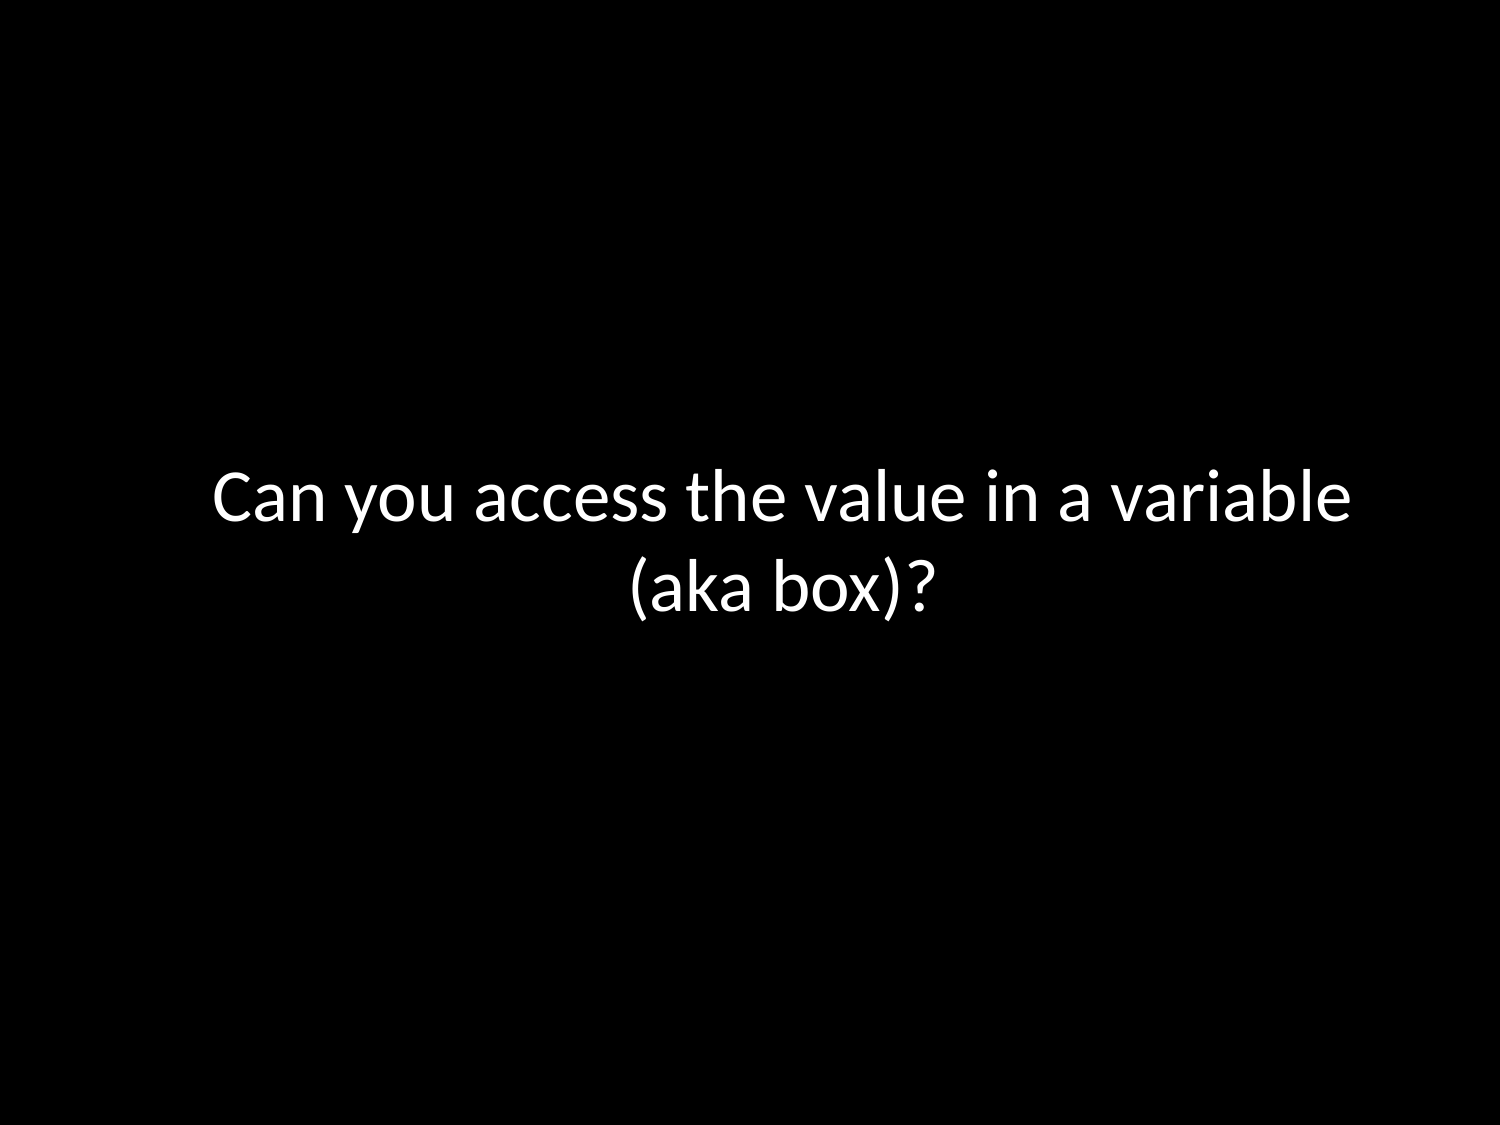

Can you access the value in a variable
(aka box)?